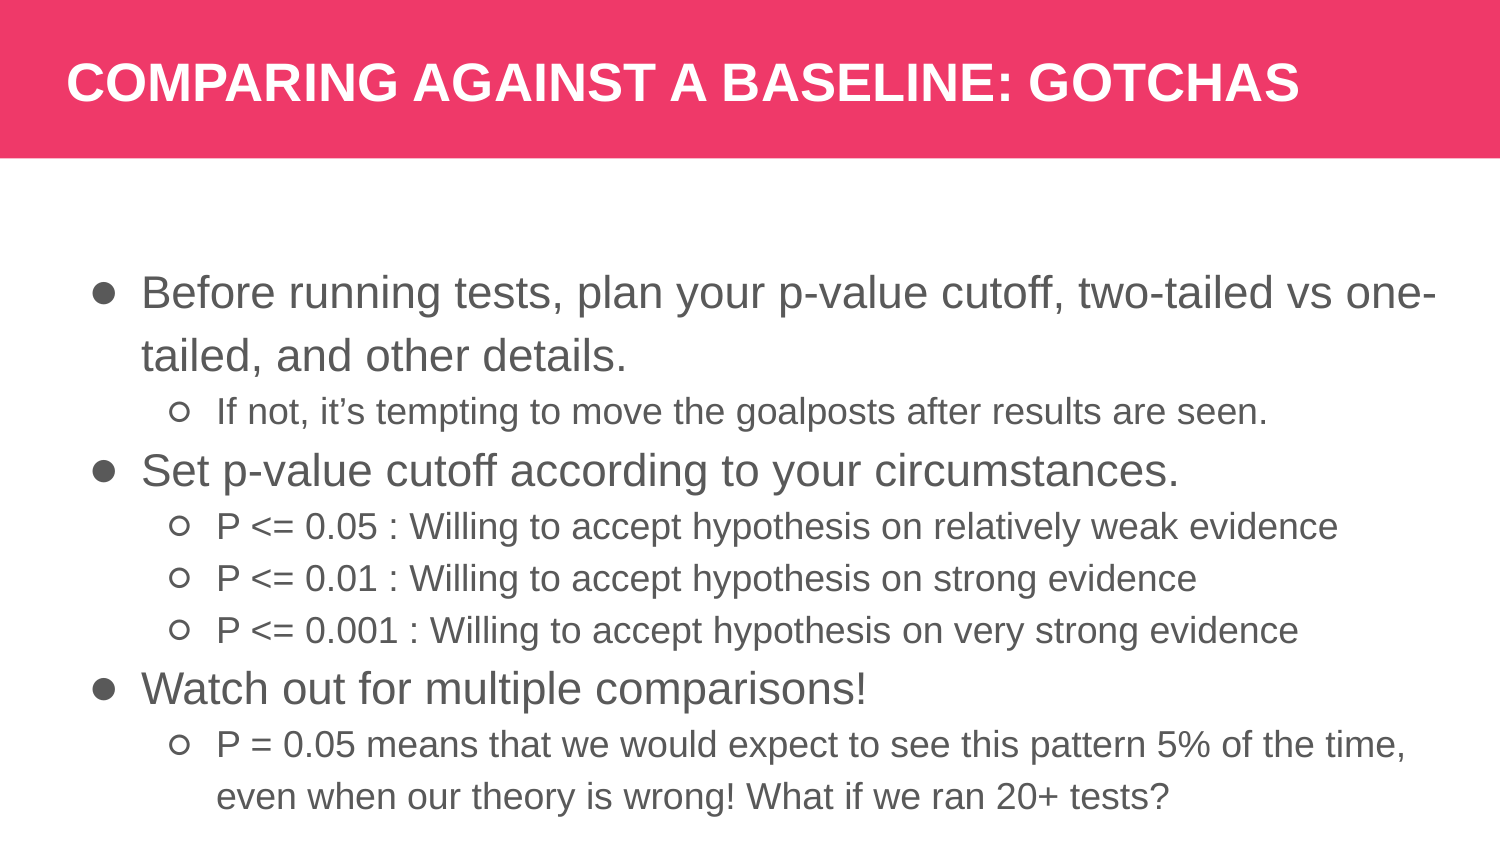

COMPARING AGAINST A BASELINE: GOTCHAS
Before running tests, plan your p-value cutoff, two-tailed vs one-tailed, and other details.
If not, it’s tempting to move the goalposts after results are seen.
Set p-value cutoff according to your circumstances.
P <= 0.05 : Willing to accept hypothesis on relatively weak evidence
P <= 0.01 : Willing to accept hypothesis on strong evidence
P <= 0.001 : Willing to accept hypothesis on very strong evidence
Watch out for multiple comparisons!
P = 0.05 means that we would expect to see this pattern 5% of the time, even when our theory is wrong! What if we ran 20+ tests?